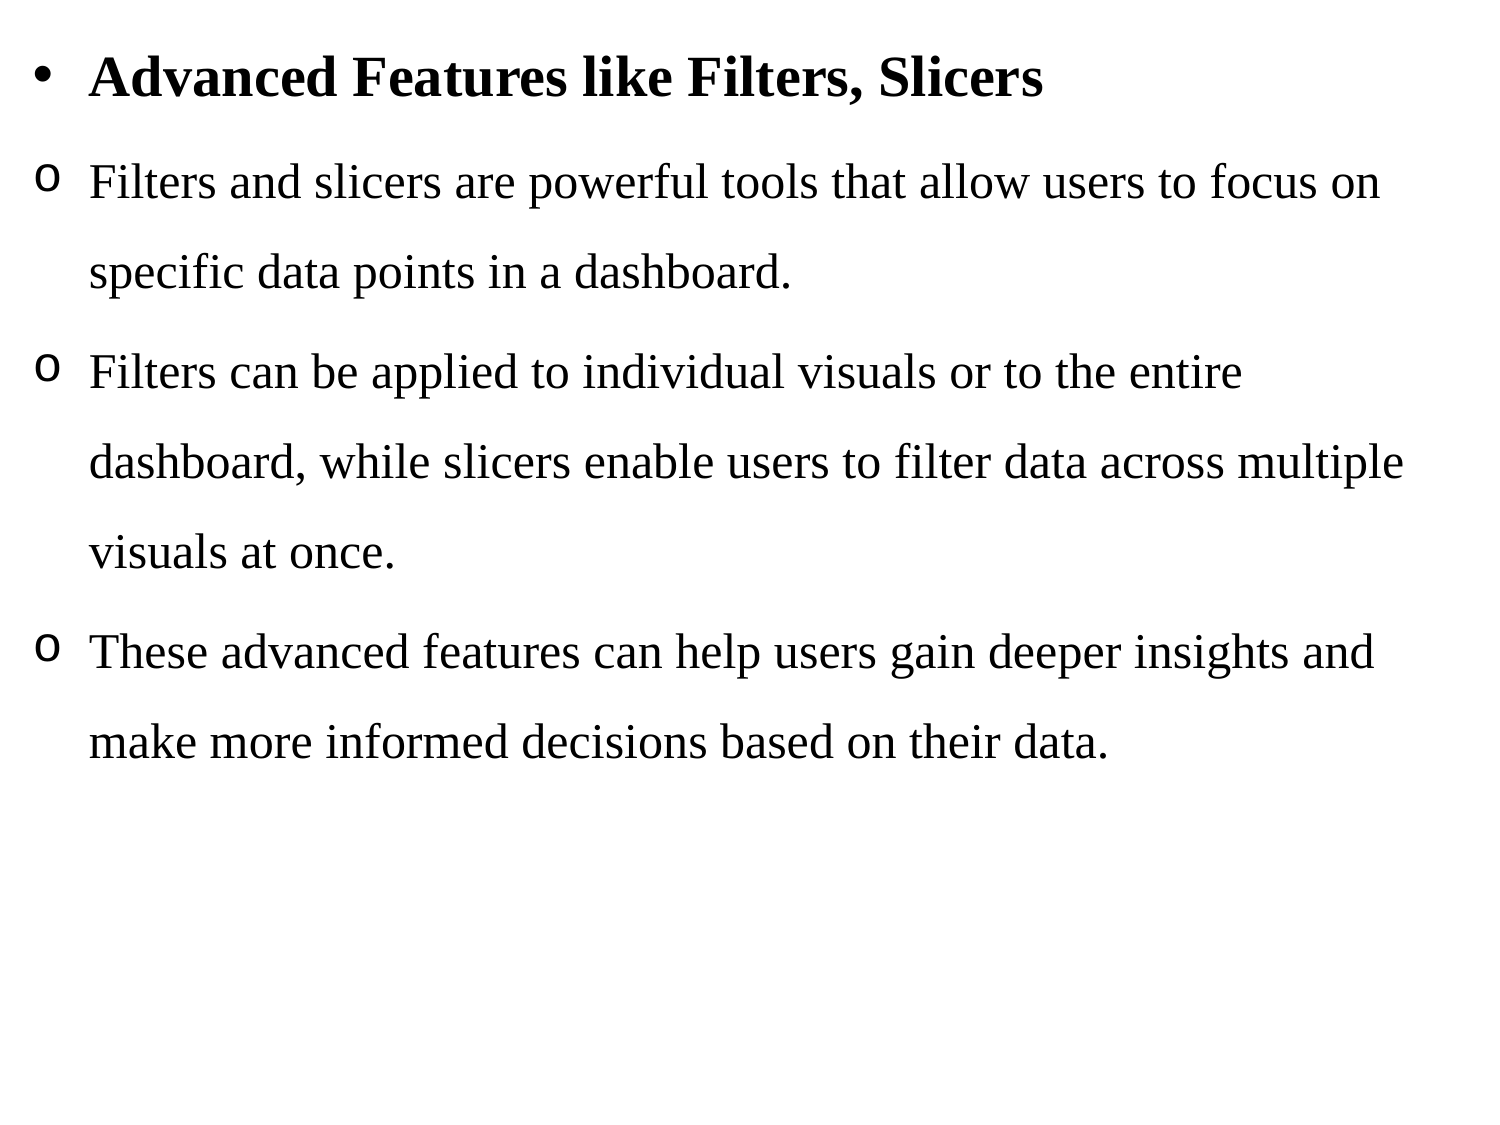

Advanced Features like Filters, Slicers
Filters and slicers are powerful tools that allow users to focus on specific data points in a dashboard.
Filters can be applied to individual visuals or to the entire dashboard, while slicers enable users to filter data across multiple visuals at once.
These advanced features can help users gain deeper insights and make more informed decisions based on their data.